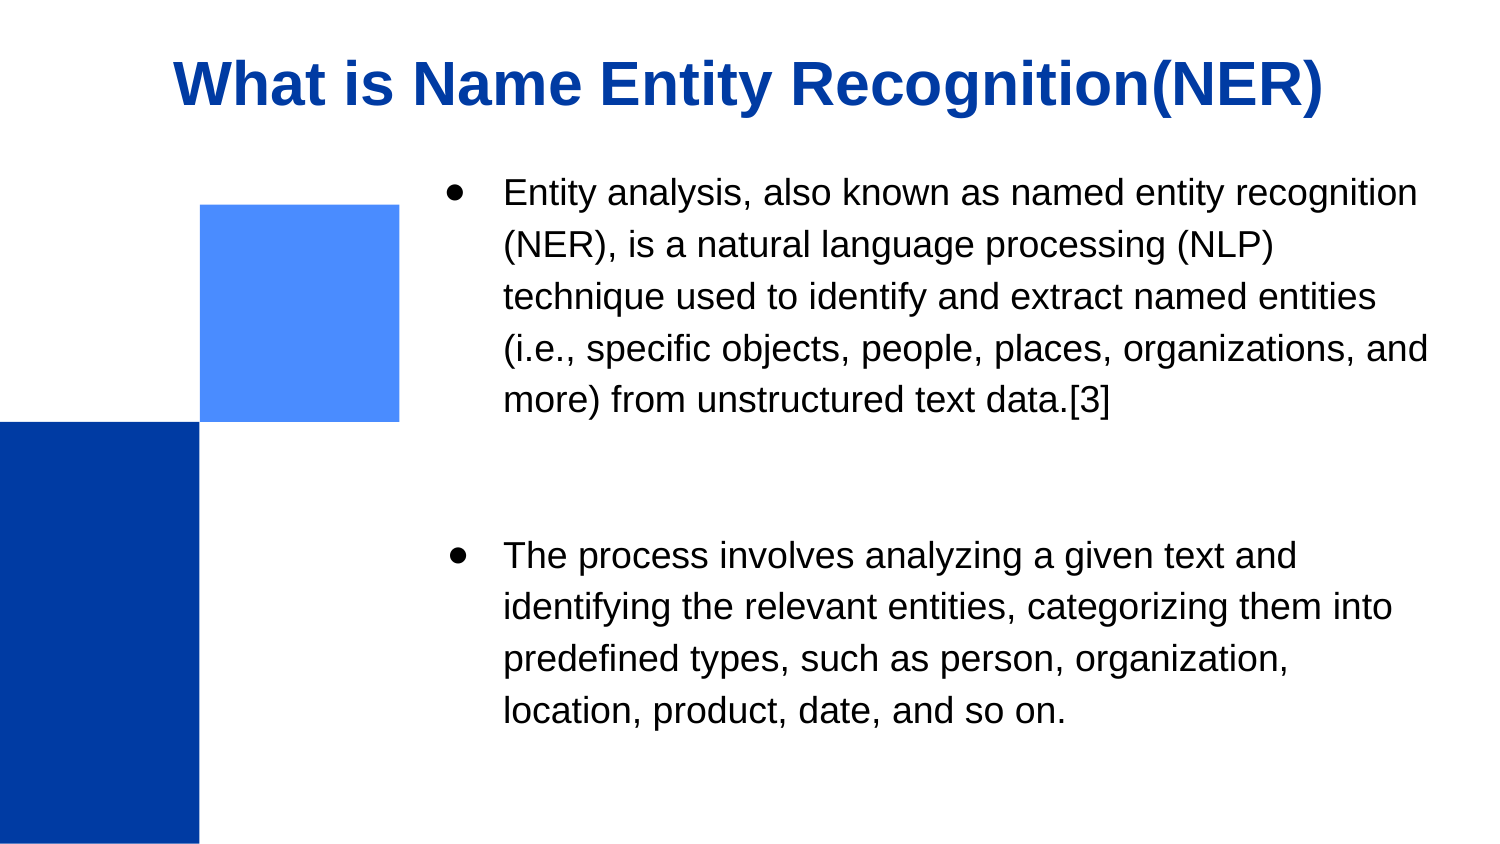

# What is Name Entity Recognition(NER)

Entity analysis, also known as named entity recognition (NER), is a natural language processing (NLP) technique used to identify and extract named entities (i.e., specific objects, people, places, organizations, and more) from unstructured text data.[3]

The process involves analyzing a given text and identifying the relevant entities, categorizing them into predefined types, such as person, organization, location, product, date, and so on.